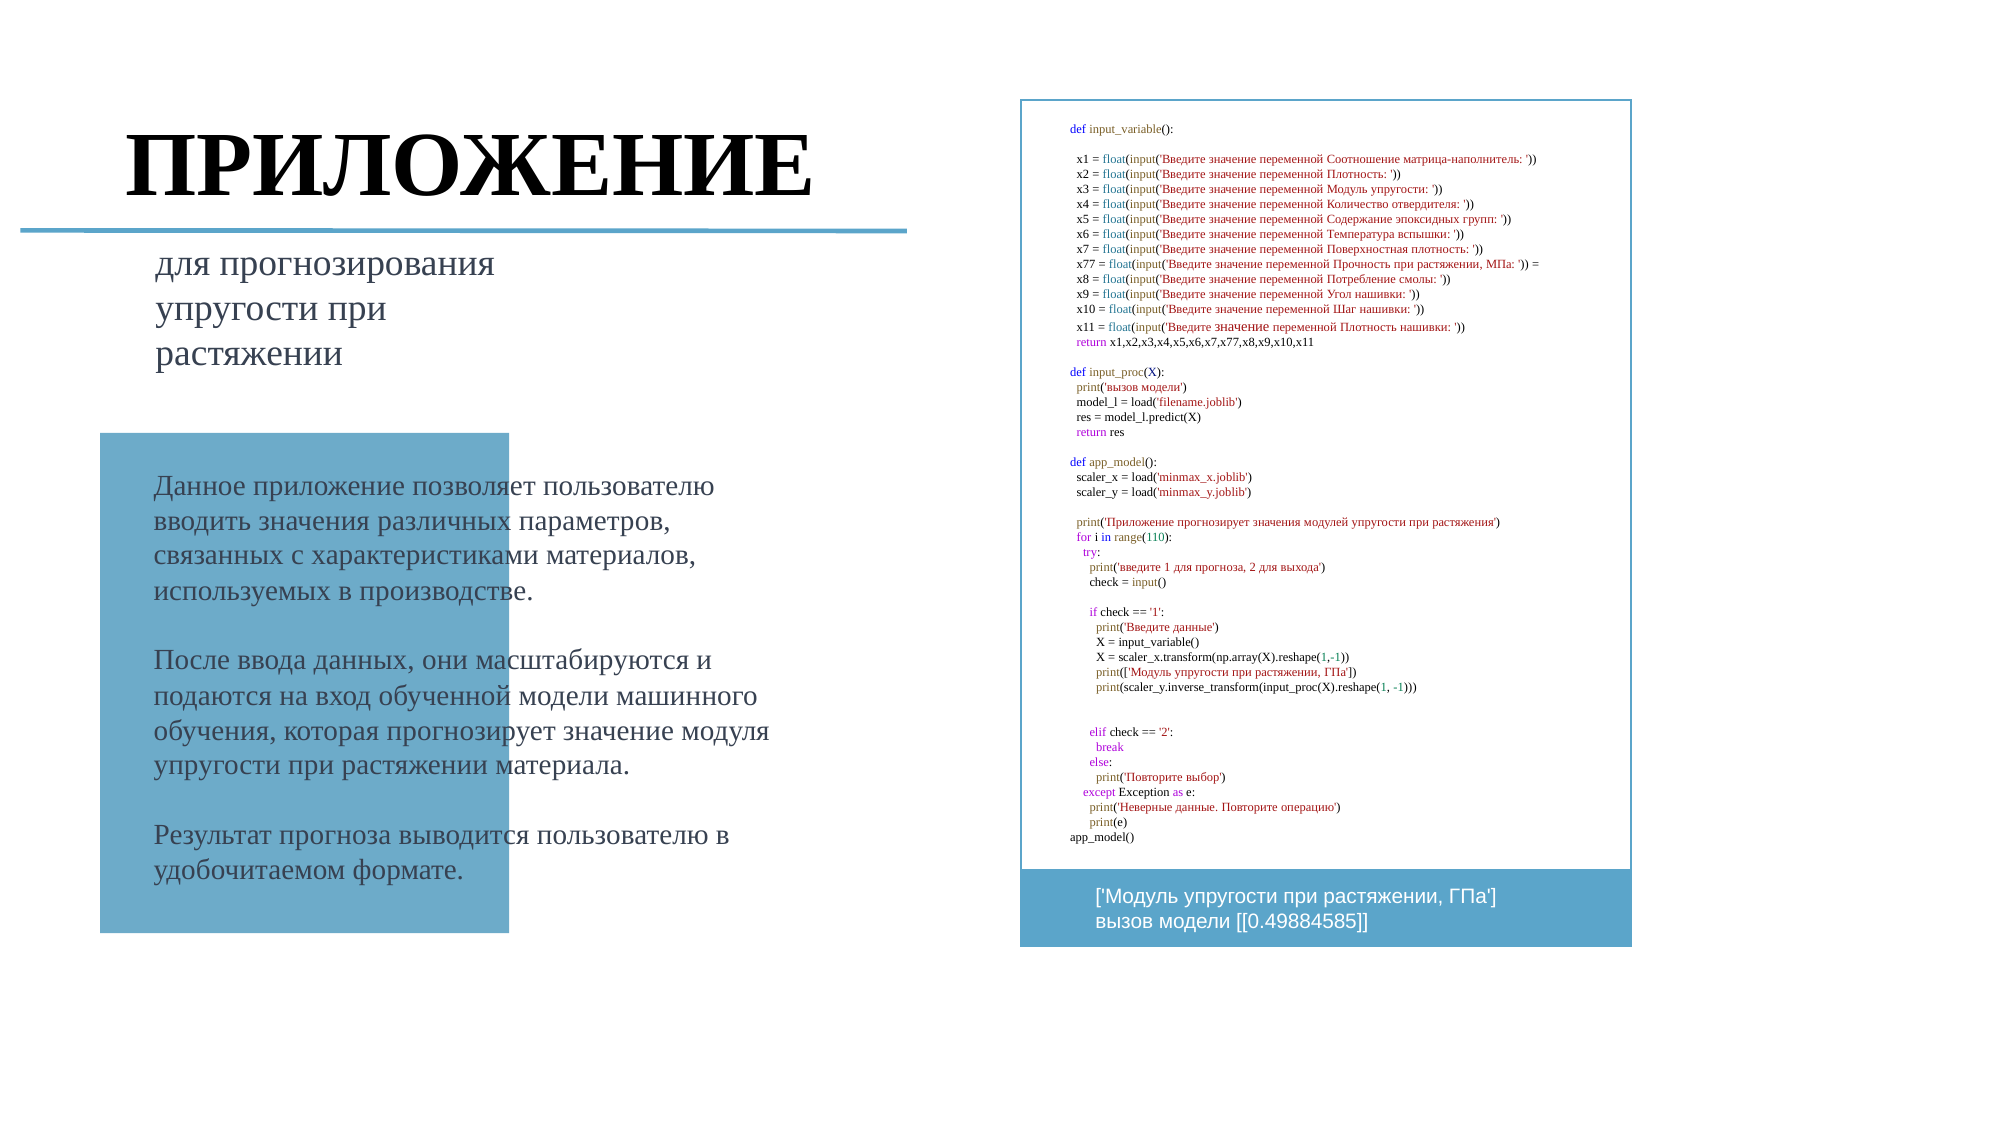

# ПРИЛОЖЕНИЕ

def input_variable():
  x1 = float(input('Введите значение переменной Соотношение матрица-наполнитель: '))
  x2 = float(input('Введите значение переменной Плотность: '))
  x3 = float(input('Введите значение переменной Модуль упругости: '))
  x4 = float(input('Введите значение переменной Количество отвердителя: '))
  x5 = float(input('Введите значение переменной Содержание эпоксидных групп: '))
  x6 = float(input('Введите значение переменной Температура вспышки: '))
  x7 = float(input('Введите значение переменной Поверхностная плотность: '))
  x77 = float(input('Введите значение переменной Прочность при растяжении, МПа: ')) =
  x8 = float(input('Введите значение переменной Потребление смолы: '))
  x9 = float(input('Введите значение переменной Угол нашивки: '))
  x10 = float(input('Введите значение переменной Шаг нашивки: '))
  x11 = float(input('Введите значение переменной Плотность нашивки: '))
  return x1,x2,x3,x4,x5,x6,x7,x77,x8,x9,x10,x11
def input_proc(X):
  print('вызов модели')
  model_l = load('filename.joblib')
  res = model_l.predict(X)
  return res
def app_model():
  scaler_x = load('minmax_x.joblib')
  scaler_y = load('minmax_y.joblib')

  print('Приложение прогнозирует значения модулей упругости при растяжения')
  for i in range(110):
    try:
      print('введите 1 для прогноза, 2 для выхода')
      check = input()

      if check == '1':
        print('Введите данные')
        X = input_variable()
        X = scaler_x.transform(np.array(X).reshape(1,-1))
        print(['Модуль упругости при растяжении, ГПа'])
        print(scaler_y.inverse_transform(input_proc(X).reshape(1, -1)))
      elif check == '2':
        break
      else:
        print('Повторите выбор')
    except Exception as e:
      print('Неверные данные. Повторите операцию')
      print(e)
app_model()
для прогнозирования
упругости при
растяжении

Данное приложение позволяет пользователю вводить значения различных параметров, связанных с характеристиками материалов, используемых в производстве.

После ввода данных, они масштабируются и подаются на вход обученной модели машинного обучения, которая прогнозирует значение модуля упругости при растяжении материала.

Результат прогноза выводится пользователю в удобочитаемом формате.

['Модуль упругости при растяжении, ГПа'] вызов модели [[0.49884585]]